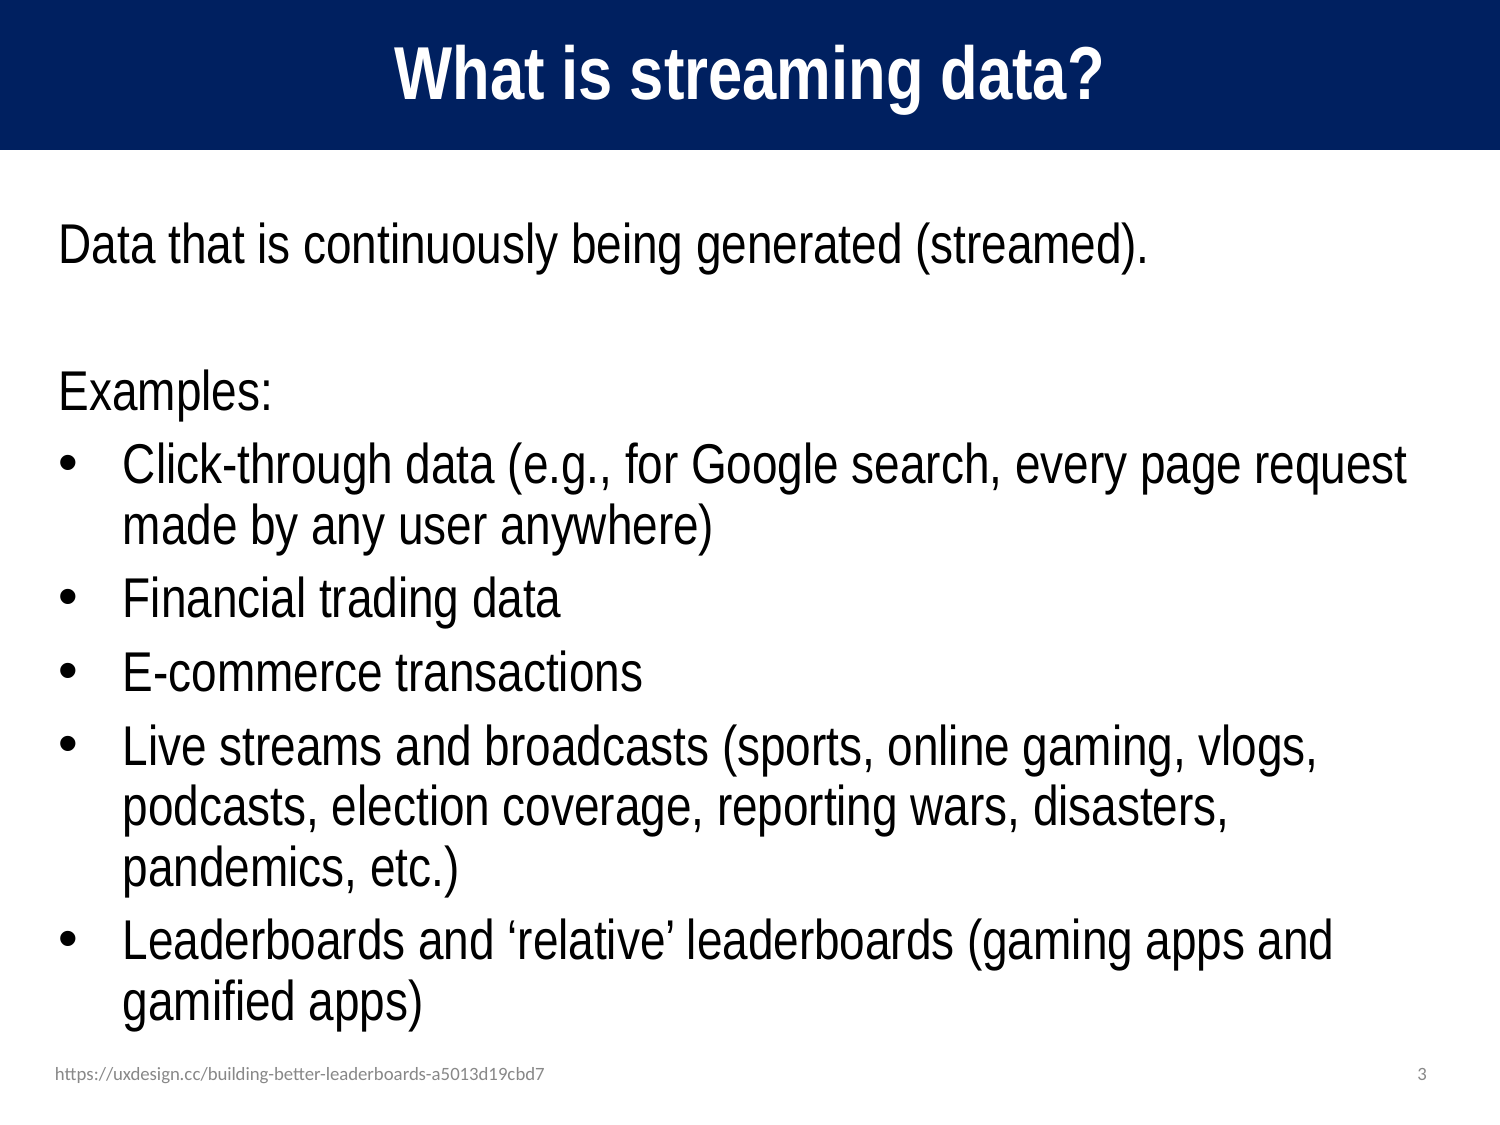

# What is streaming data?
Data that is continuously being generated (streamed).

Examples:
Click-through data (e.g., for Google search, every page request made by any user anywhere)
Financial trading data
E-commerce transactions
Live streams and broadcasts (sports, online gaming, vlogs, podcasts, election coverage, reporting wars, disasters, pandemics, etc.)
Leaderboards and ‘relative’ leaderboards (gaming apps and gamified apps)
https://uxdesign.cc/building-better-leaderboards-a5013d19cbd7
3